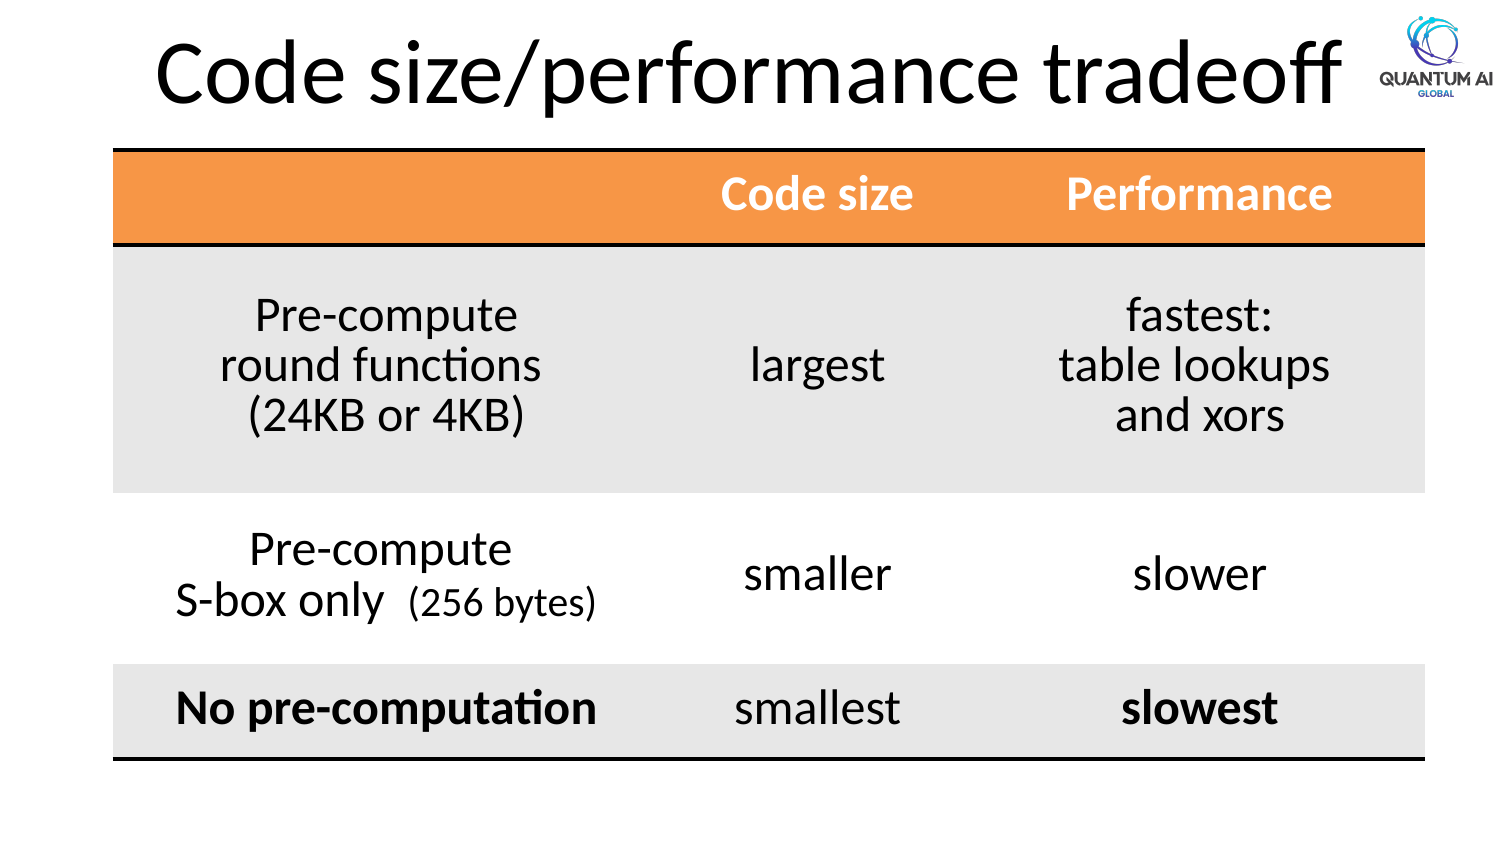

# Code size/performance tradeoff
|  | Code size | Performance |
| --- | --- | --- |
| Pre-compute round functions (24KB or 4KB) | largest | fastest: table lookups and xors |
| Pre-compute S-box only (256 bytes) | smaller | slower |
| No pre-computation | smallest | slowest |